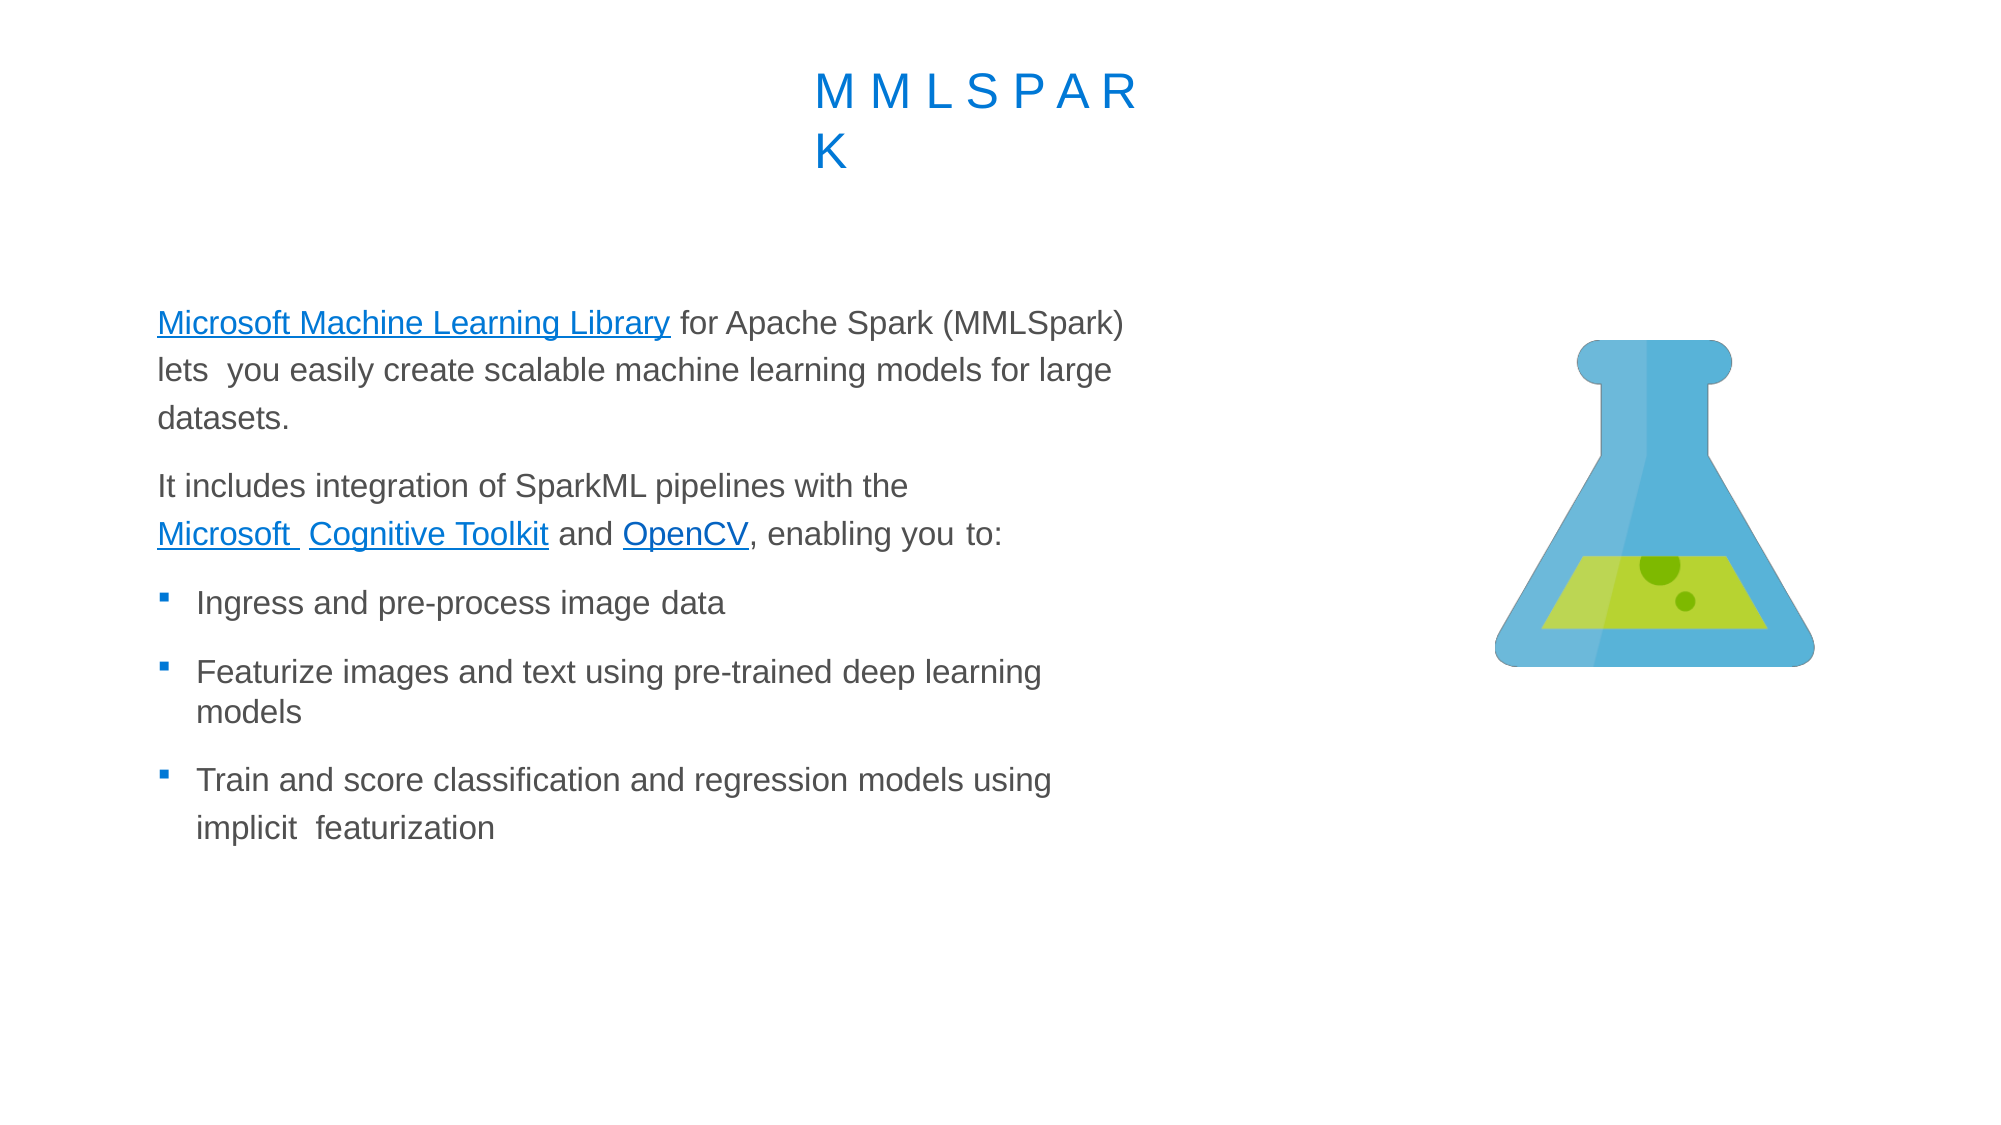

# M M L S P A R K
Microsoft Machine Learning Library for Apache Spark (MMLSpark) lets  you easily create scalable machine learning models for large datasets.
It includes integration of SparkML pipelines with the Microsoft  Cognitive Toolkit and OpenCV, enabling you to:
Ingress and pre-process image data
Featurize images and text using pre-trained deep learning models
Train and score classification and regression models using implicit  featurization